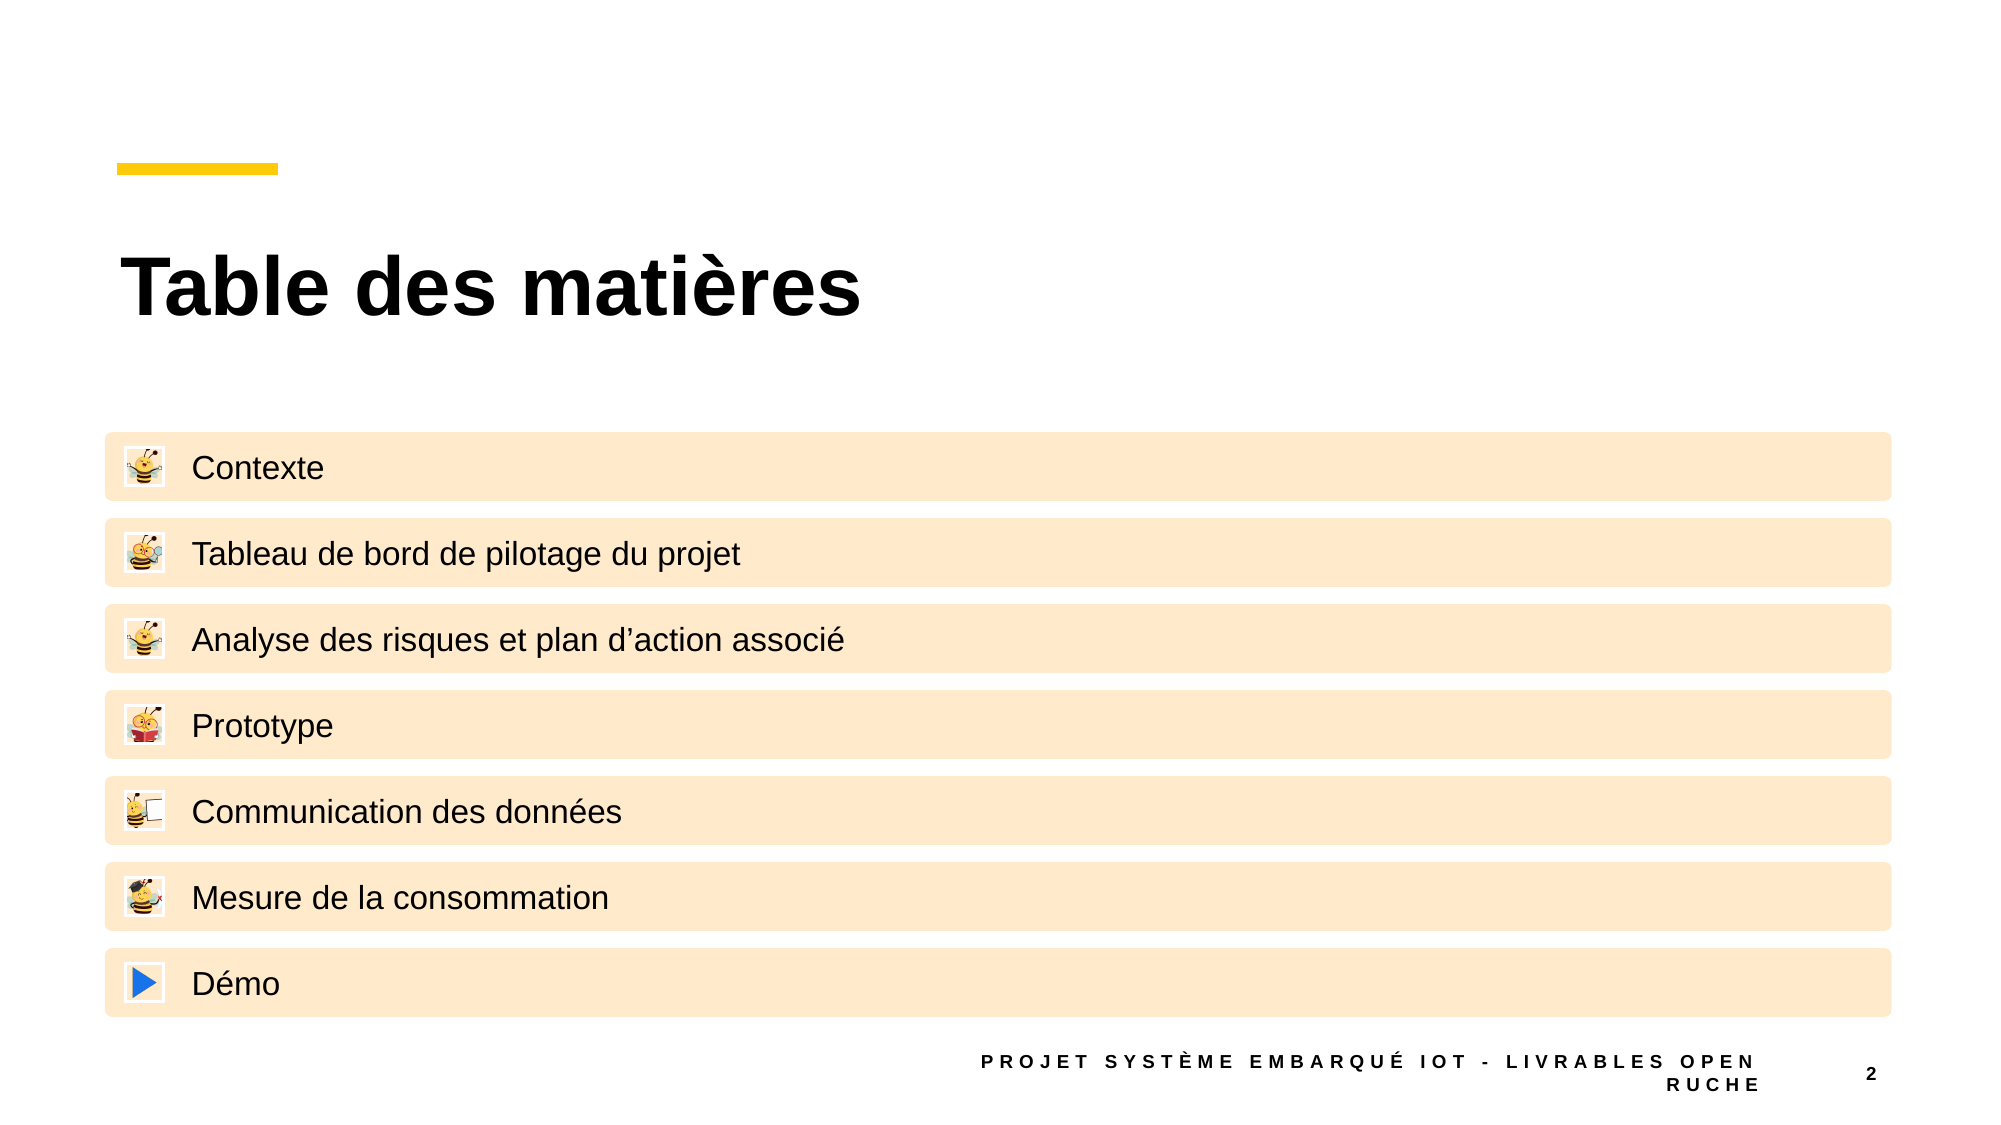

# Table des matières
Contexte
Tableau de bord de pilotage du projet
Analyse des risques et plan d’action associé
Prototype
Communication des données
Mesure de la consommation
Démo
Projet Système Embarqué IoT - Livrables Open Ruche
2